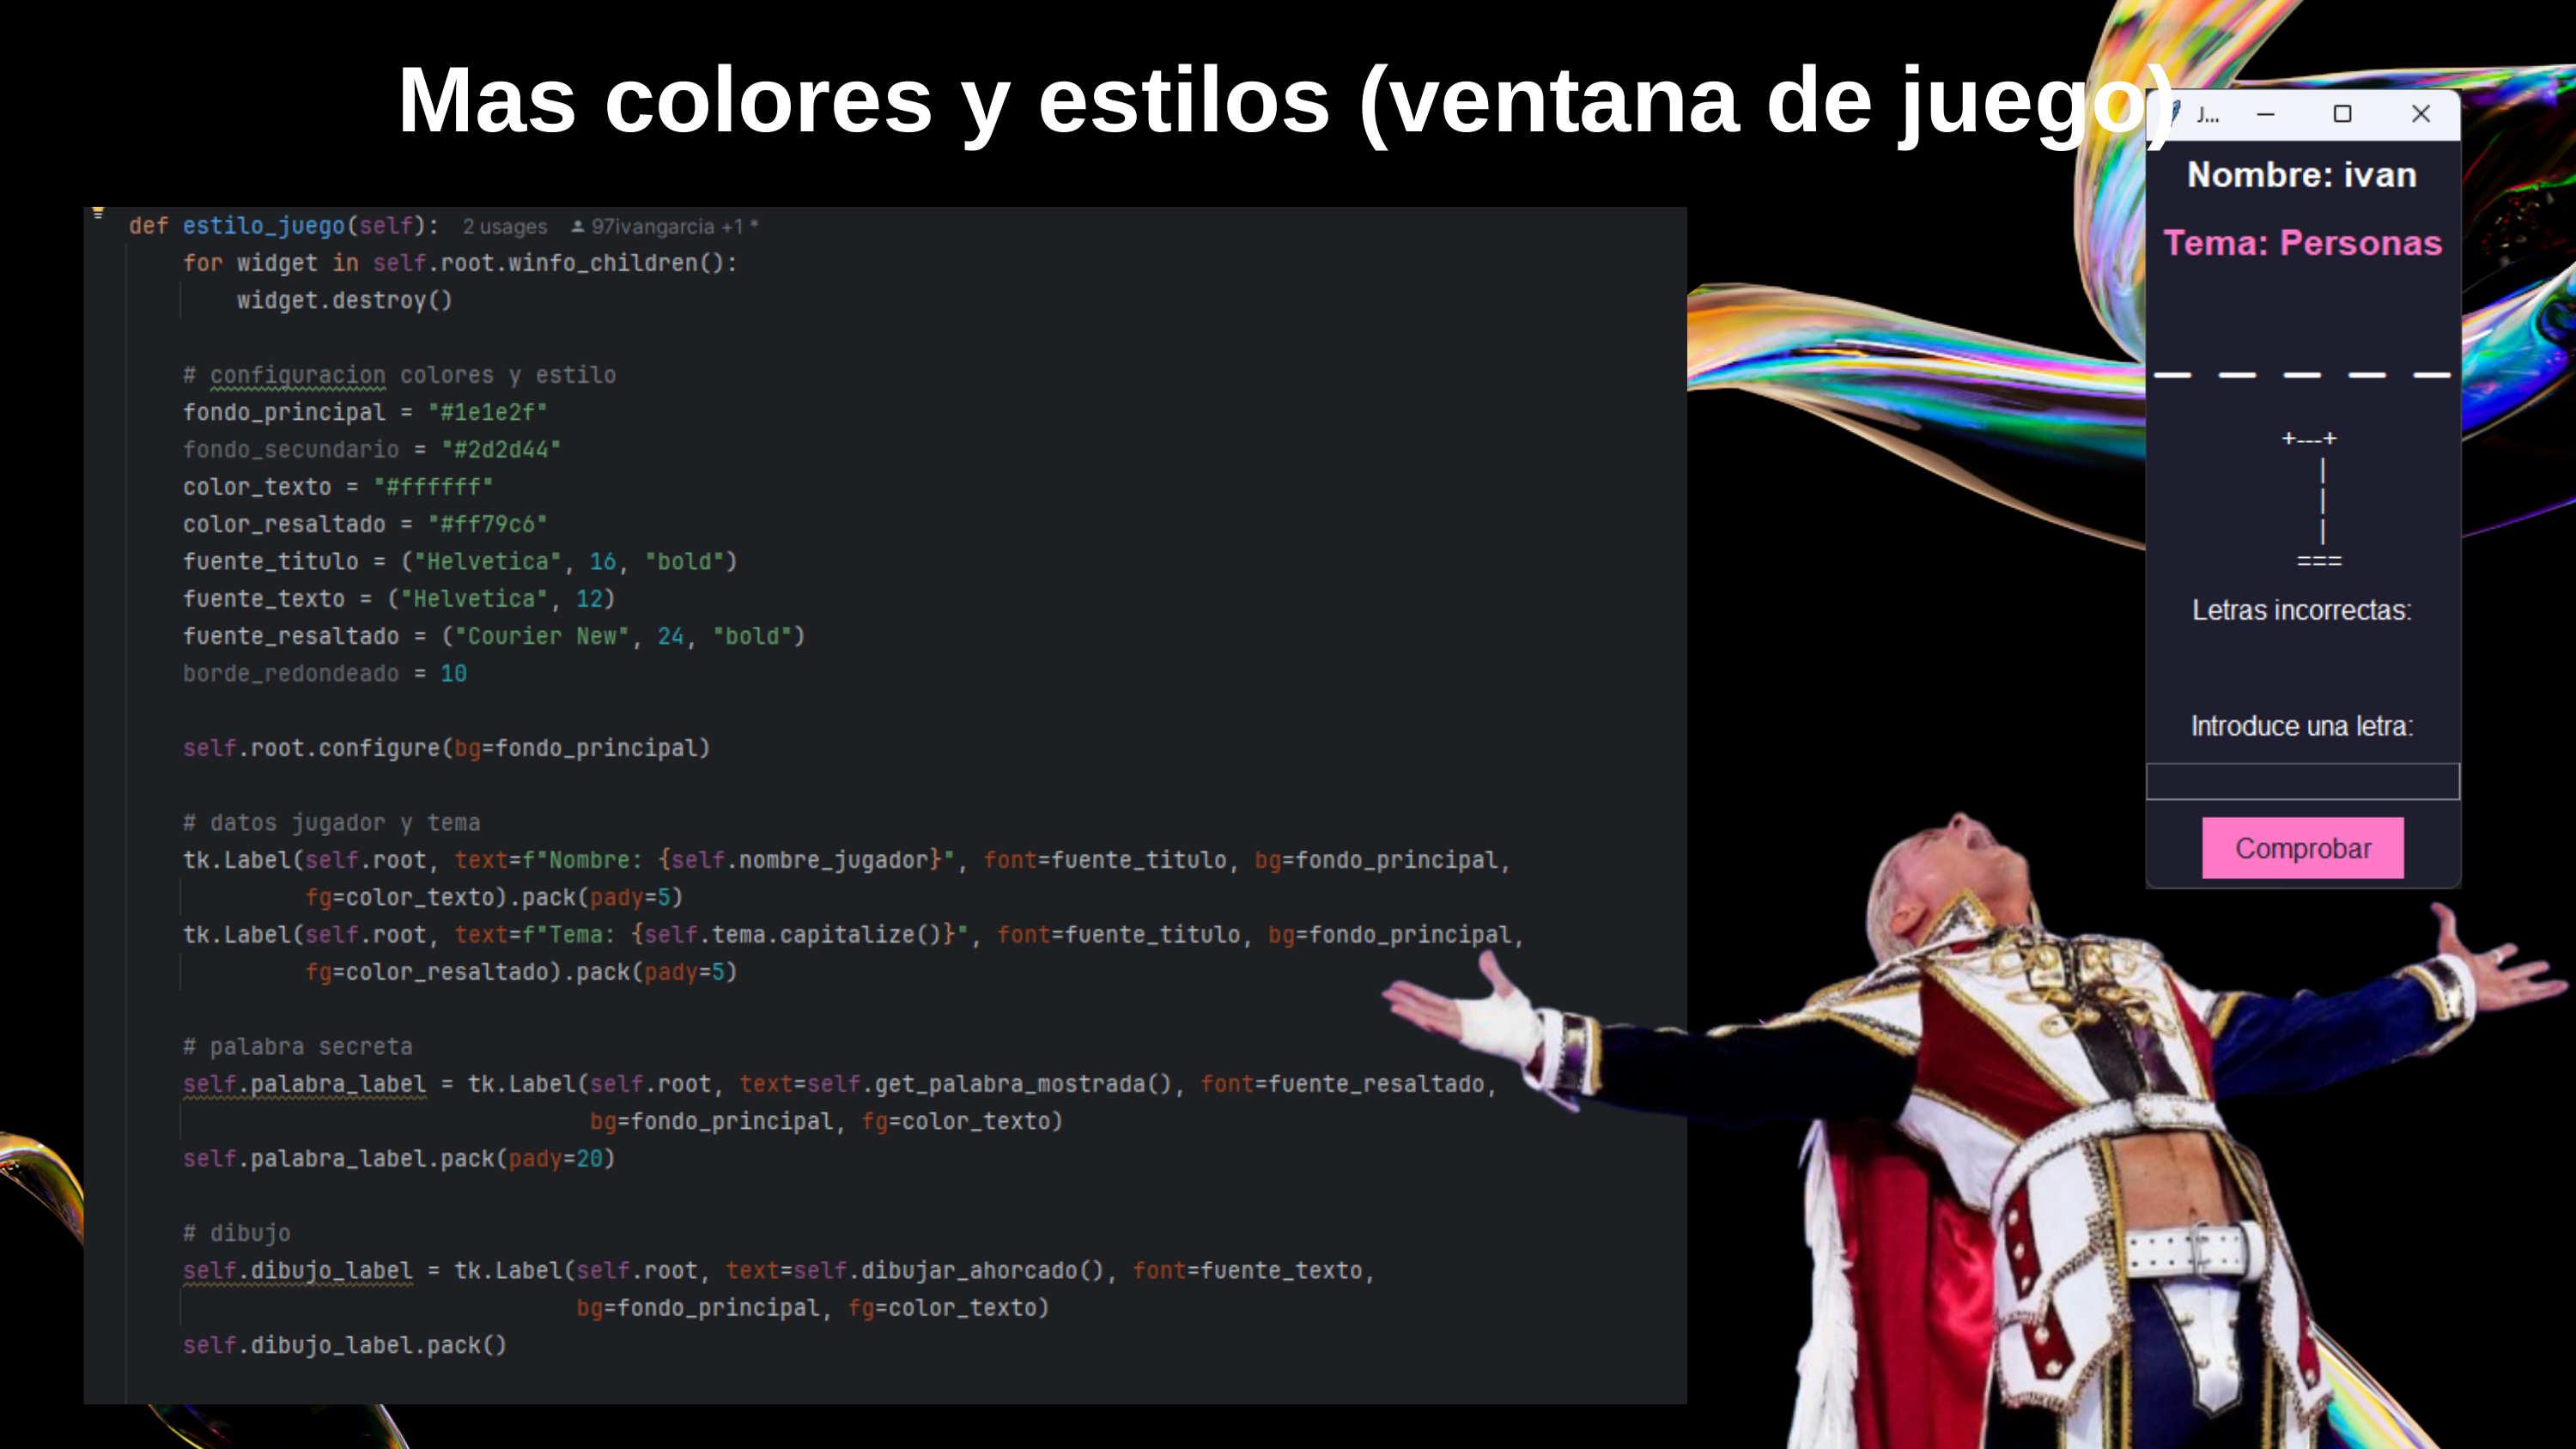

Mas colores y estilos (ventana de juego)